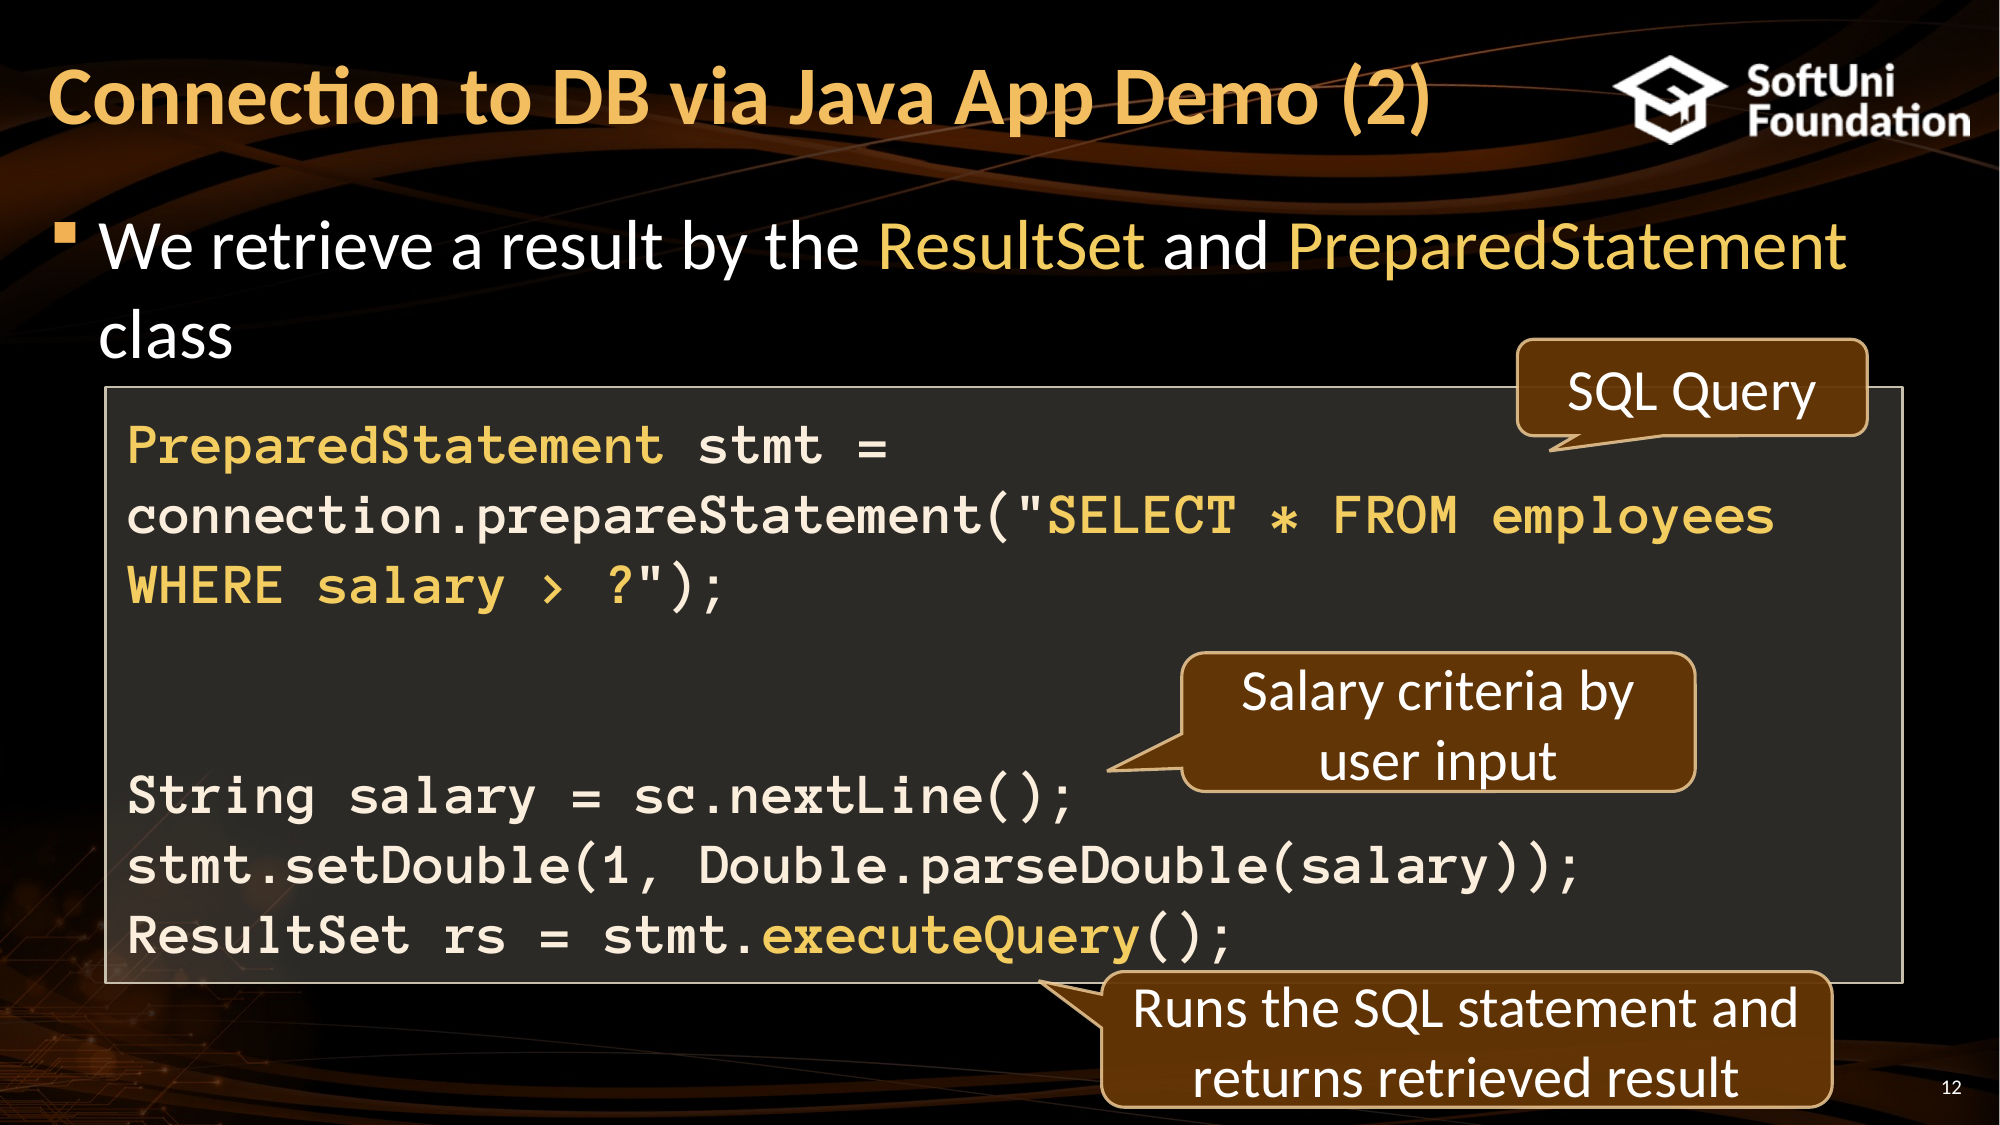

# Connection to DB via Java App Demo (2)
We retrieve a result by the ResultSet and PreparedStatement class
SQL Query
PreparedStatement stmt =
connection.prepareStatement("SELECT * FROM employees WHERE salary > ?");

String salary = sc.nextLine();
stmt.setDouble(1, Double.parseDouble(salary));
ResultSet rs = stmt.executeQuery();
Salary criteria by user input
Runs the SQL statement and returns retrieved result
12